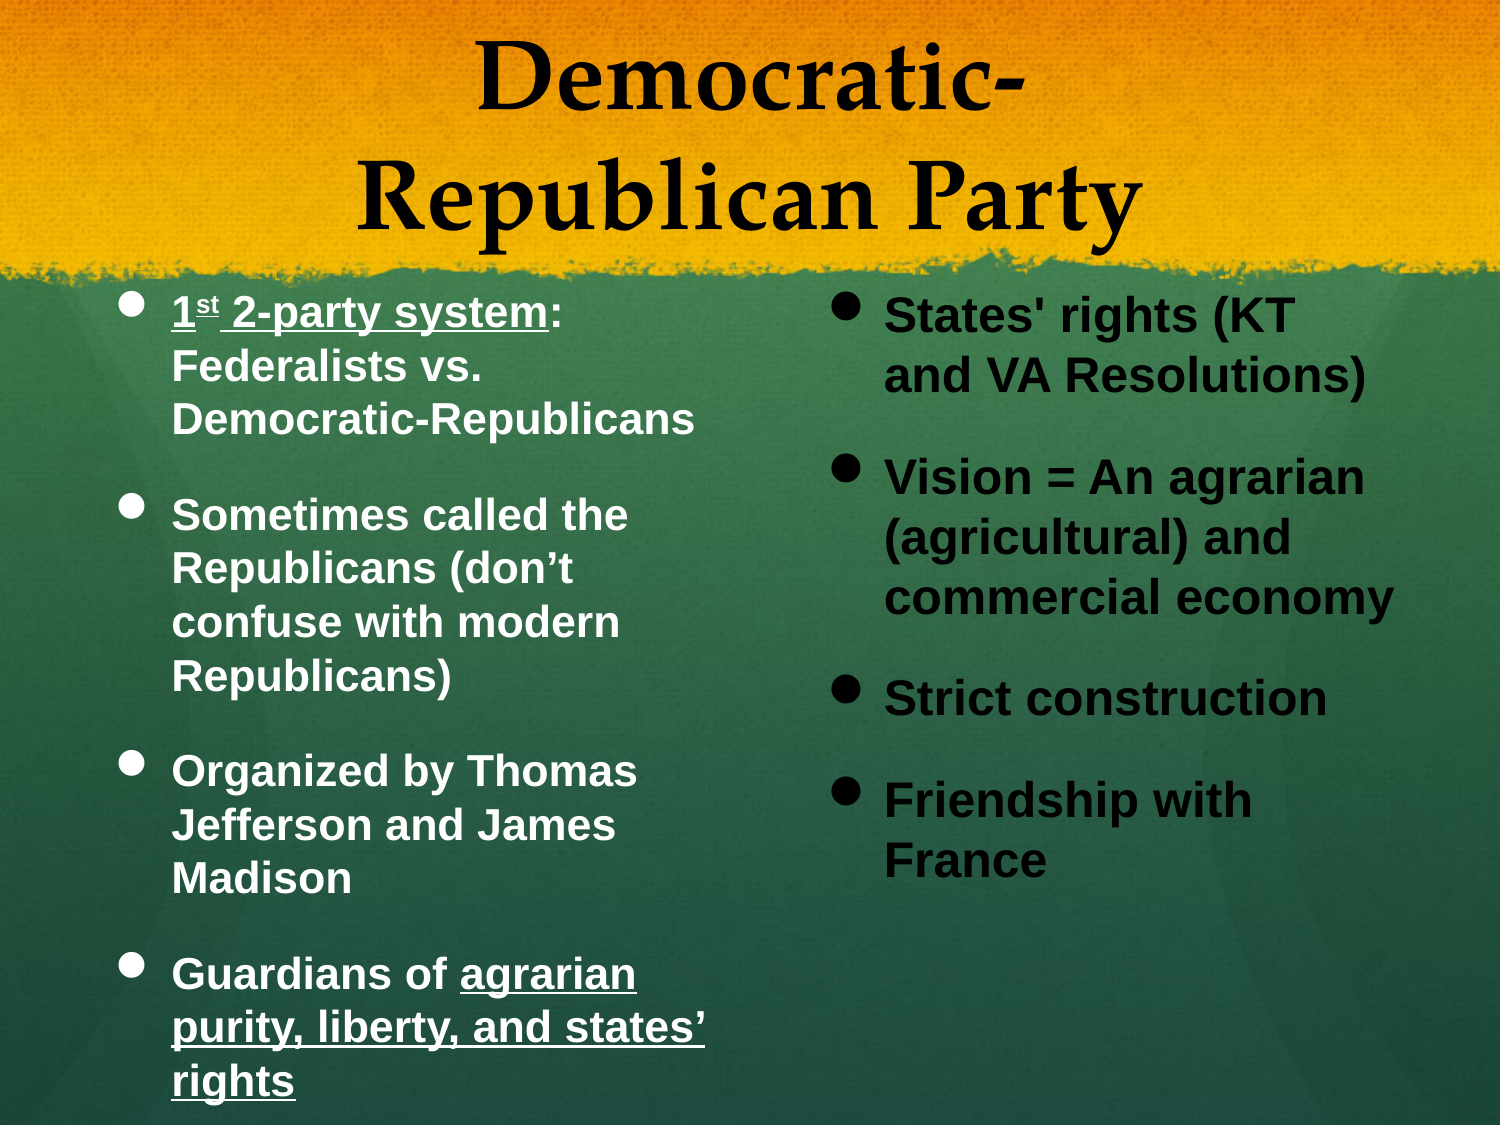

# Democratic- Republican Party
1st 2-party system: Federalists vs. Democratic-Republicans
Sometimes called the Republicans (don’t confuse with modern Republicans)
Organized by Thomas Jefferson and James Madison
Guardians of agrarian purity, liberty, and states’ rights
States' rights (KT and VA Resolutions)
Vision = An agrarian (agricultural) and commercial economy
Strict construction
Friendship with France